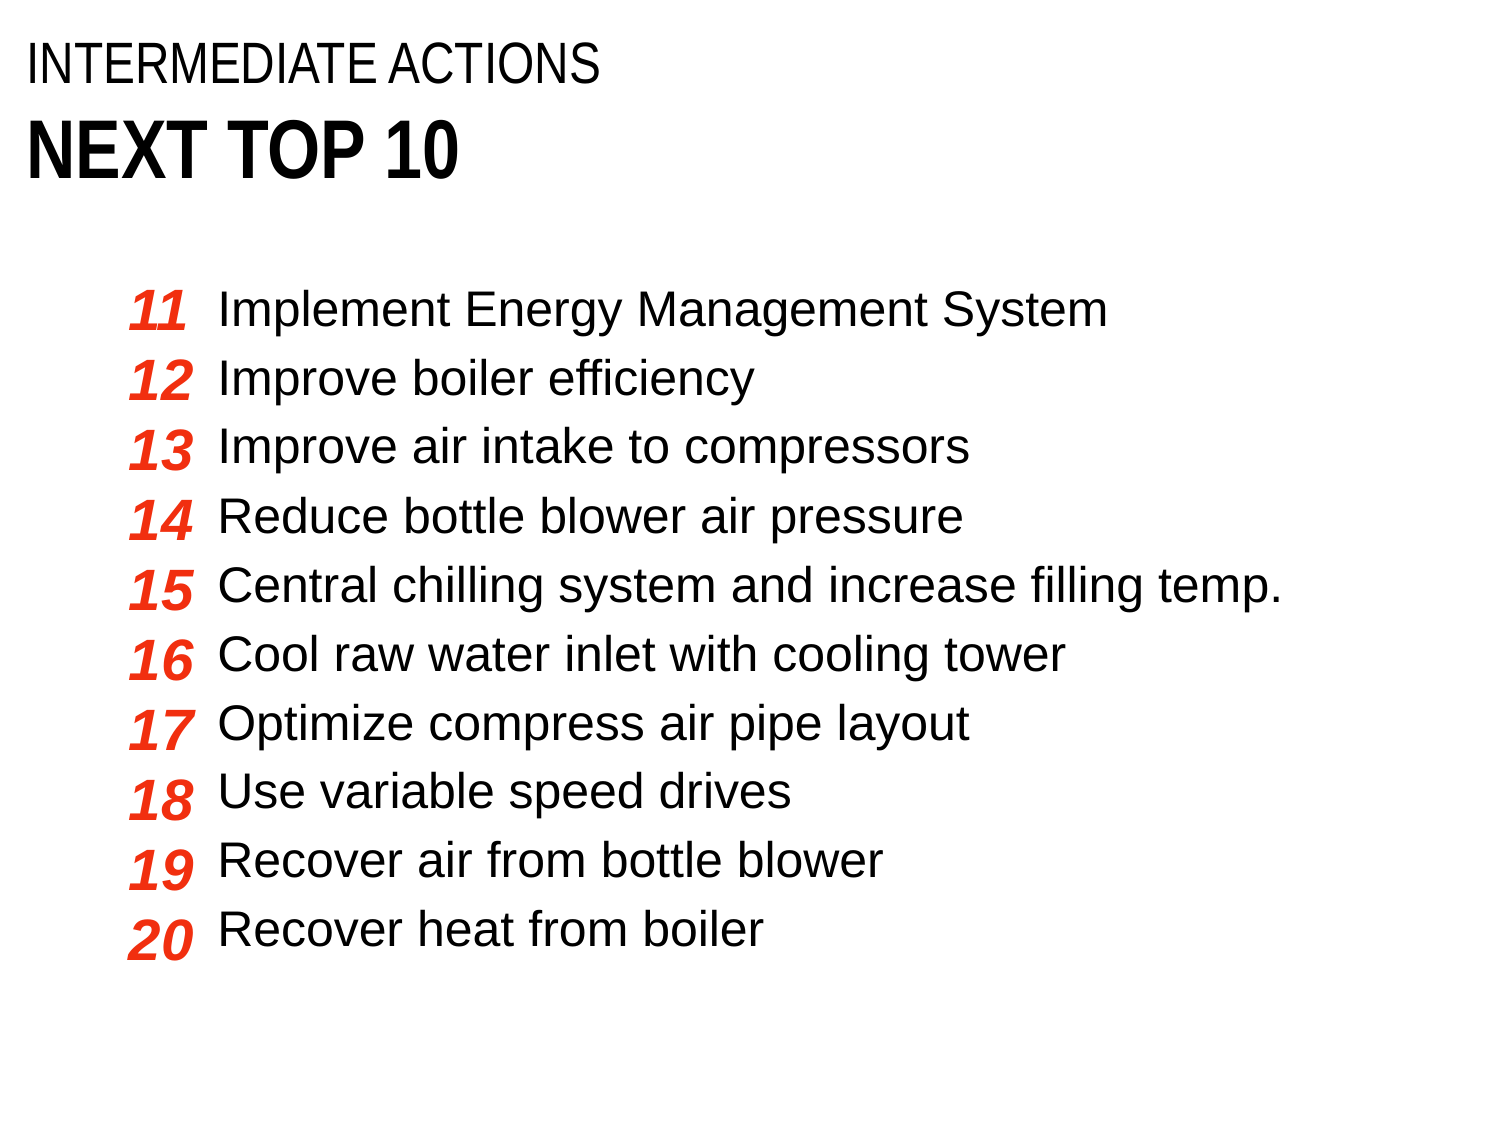

INTERMEDIATE ACTIONS
NEXT TOP 10
11
12
13
14
15
16
17
18
19
20

Implement Energy Management System
Improve boiler efficiency
Improve air intake to compressors
Reduce bottle blower air pressure
Central chilling system and increase filling temp.
Cool raw water inlet with cooling tower
Optimize compress air pipe layout
Use variable speed drives
Recover air from bottle blower
Recover heat from boiler